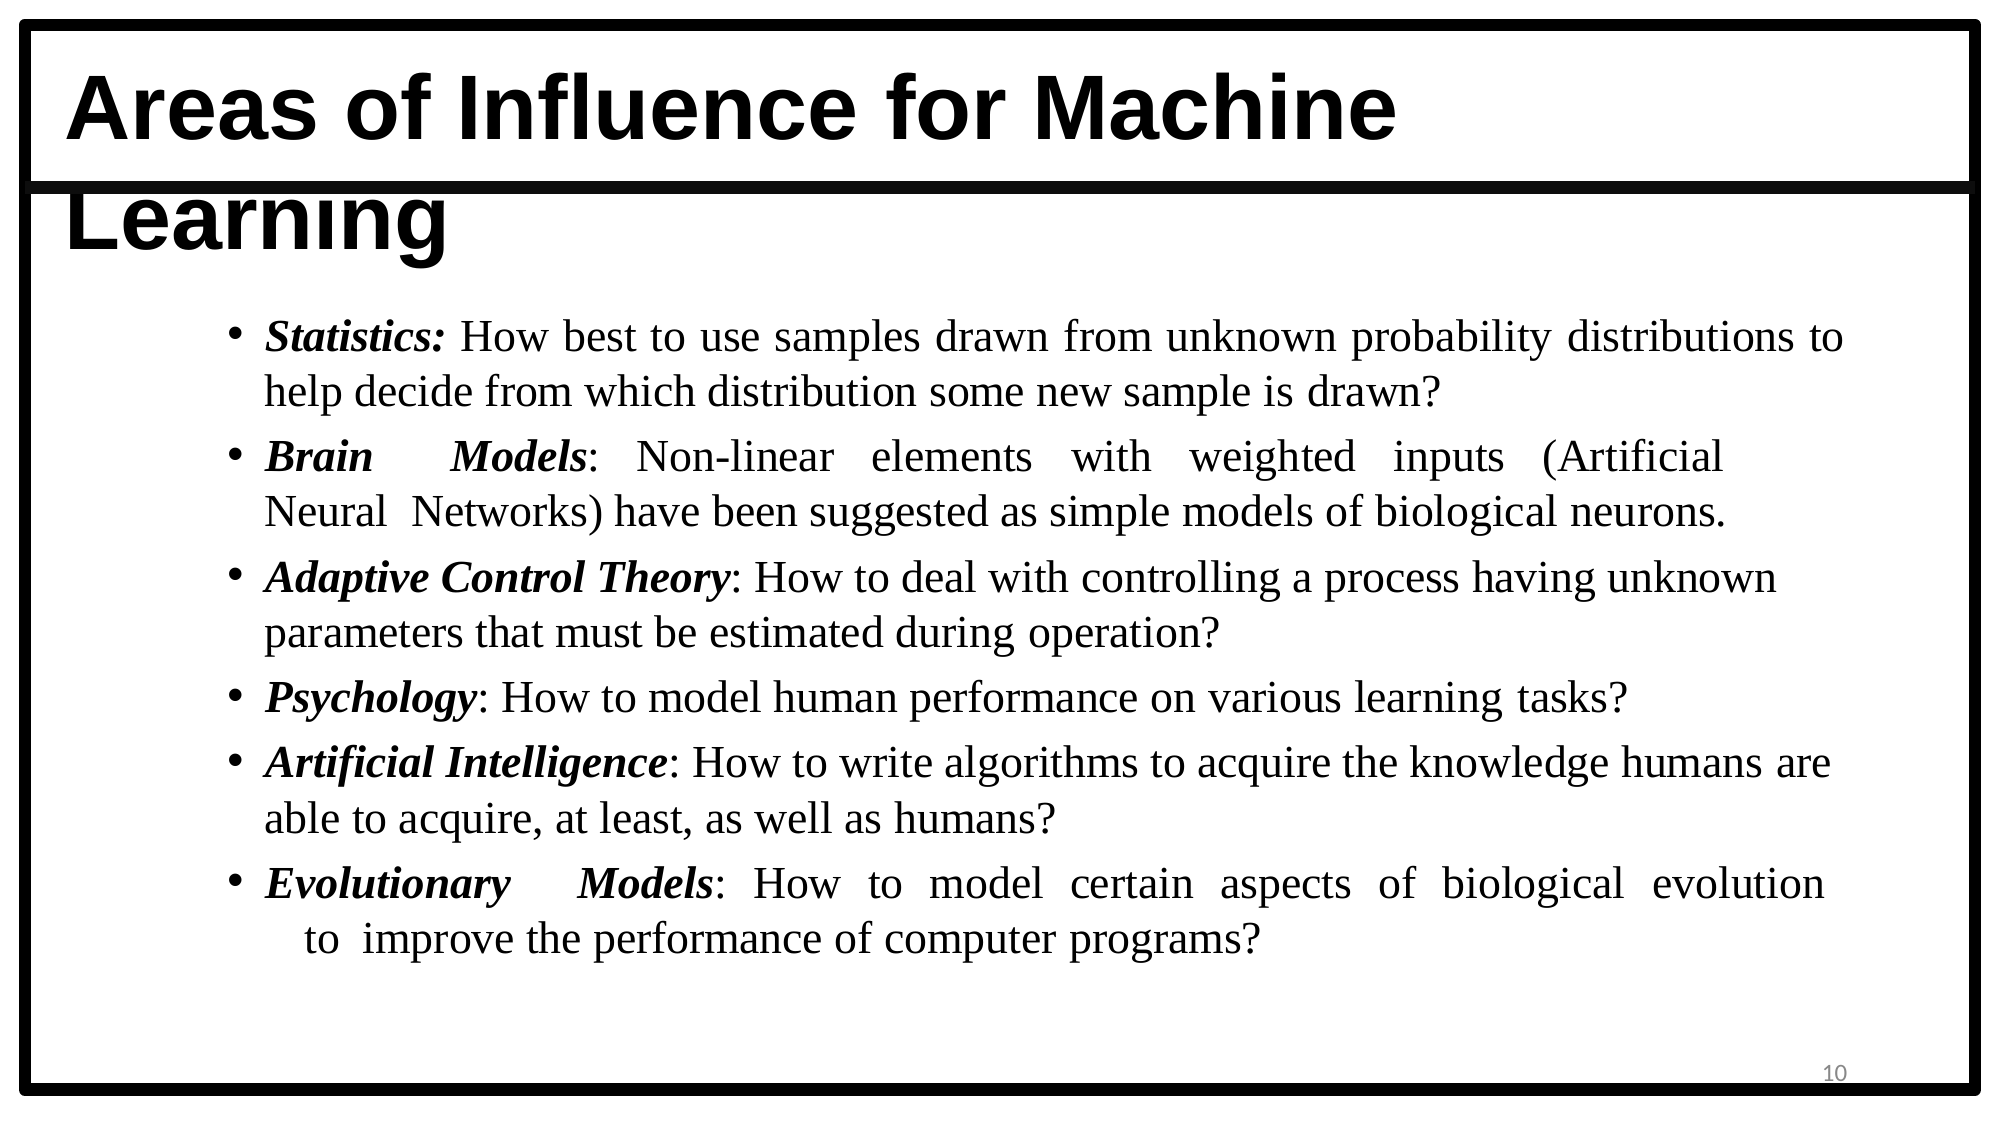

# Areas of Influence for Machine Learning
Statistics: How best to use samples drawn from unknown probability distributions to
help decide from which distribution some new sample is drawn?
Brain	Models:	Non-linear	elements	with	weighted	inputs	(Artificial	Neural  Networks) have been suggested as simple models of biological neurons.
Adaptive Control Theory: How to deal with controlling a process having unknown  parameters that must be estimated during operation?
Psychology: How to model human performance on various learning tasks?
Artificial Intelligence: How to write algorithms to acquire the knowledge humans are
able to acquire, at least, as well as humans?
Evolutionary	Models:	How	to	model	certain	aspects	of	biological	evolution	to  improve the performance of computer programs?
10